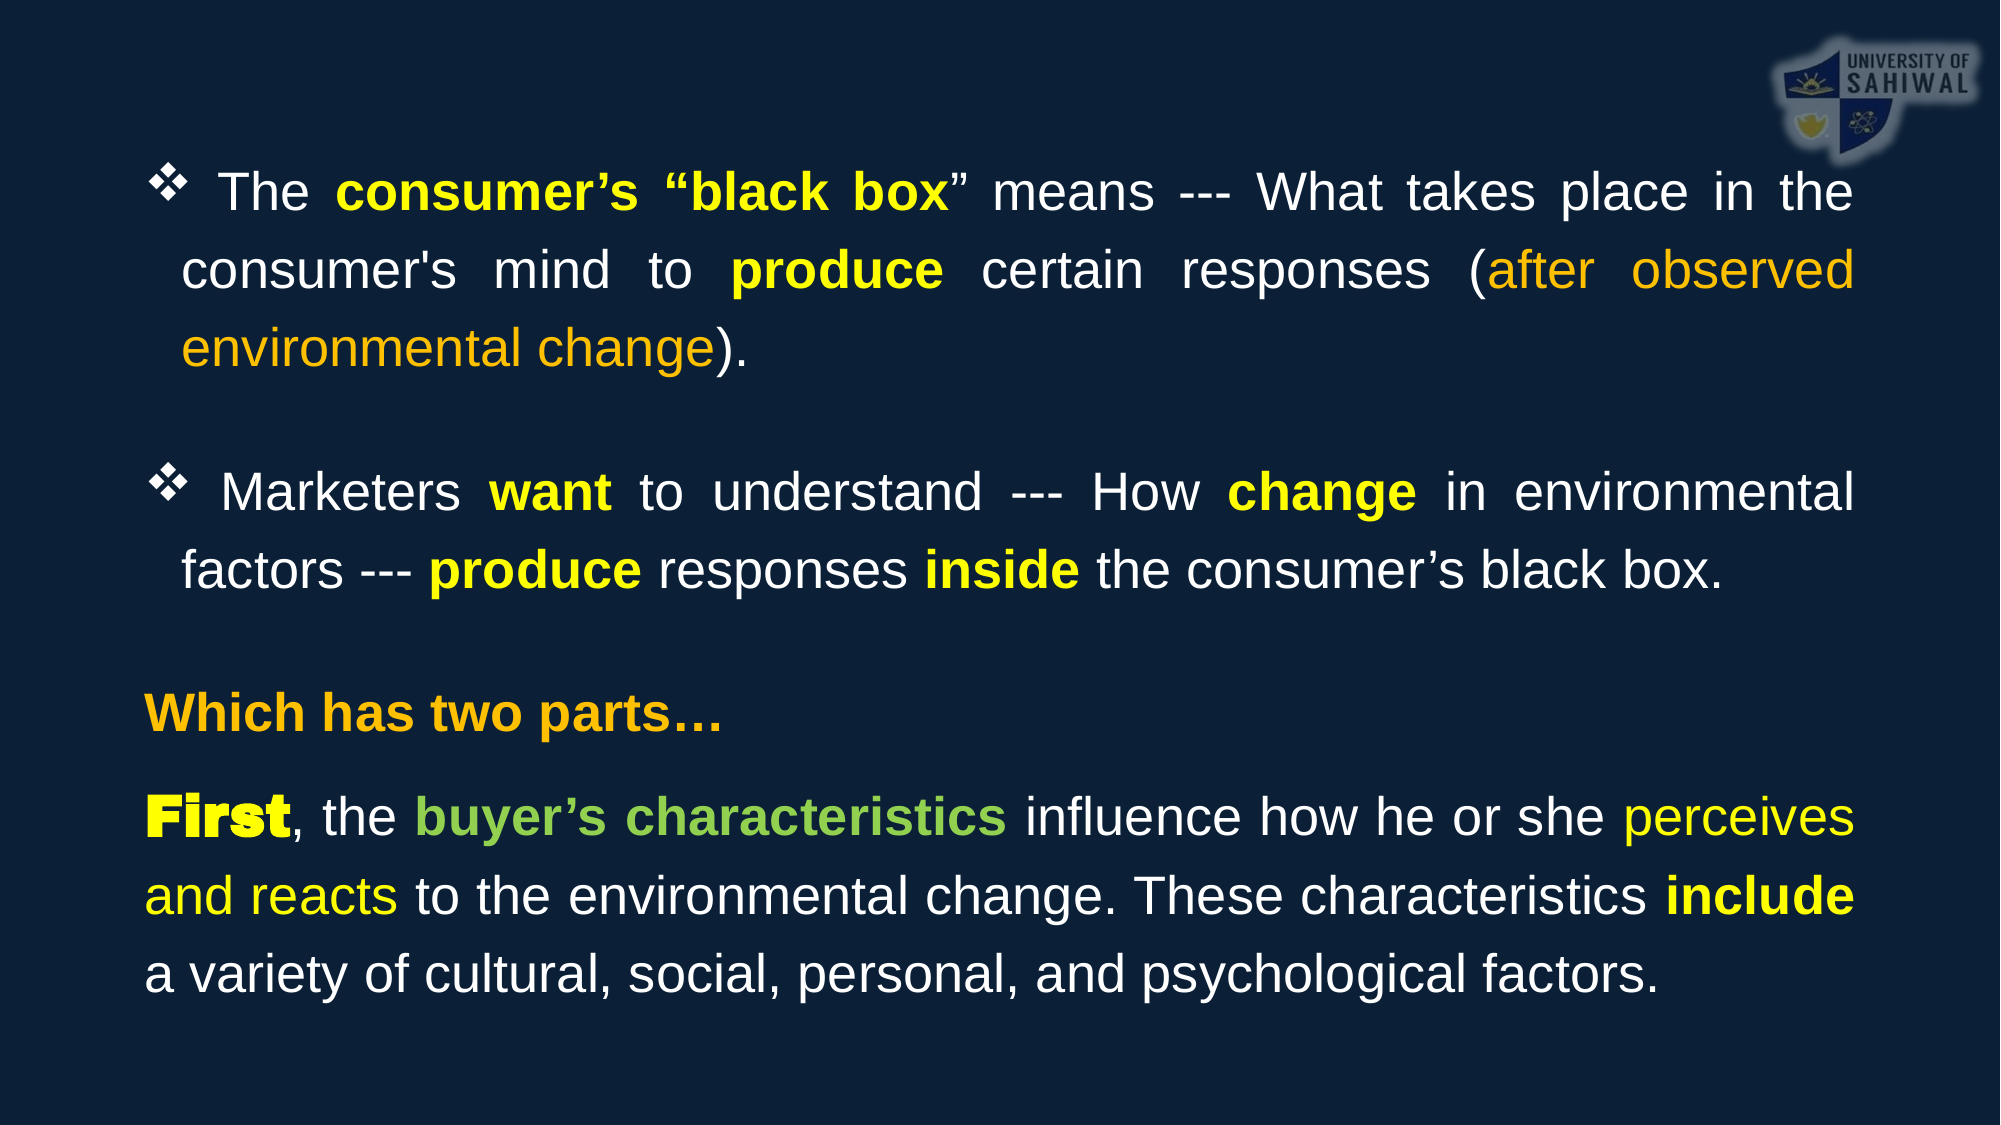

The consumer’s “black box” means --- What takes place in the consumer's mind to produce certain responses (after observed environmental change).

 Marketers want to understand --- How change in environmental factors --- produce responses inside the consumer’s black box.

Which has two parts…
First, the buyer’s characteristics influence how he or she perceives and reacts to the environmental change. These characteristics include a variety of cultural, social, personal, and psychological factors.